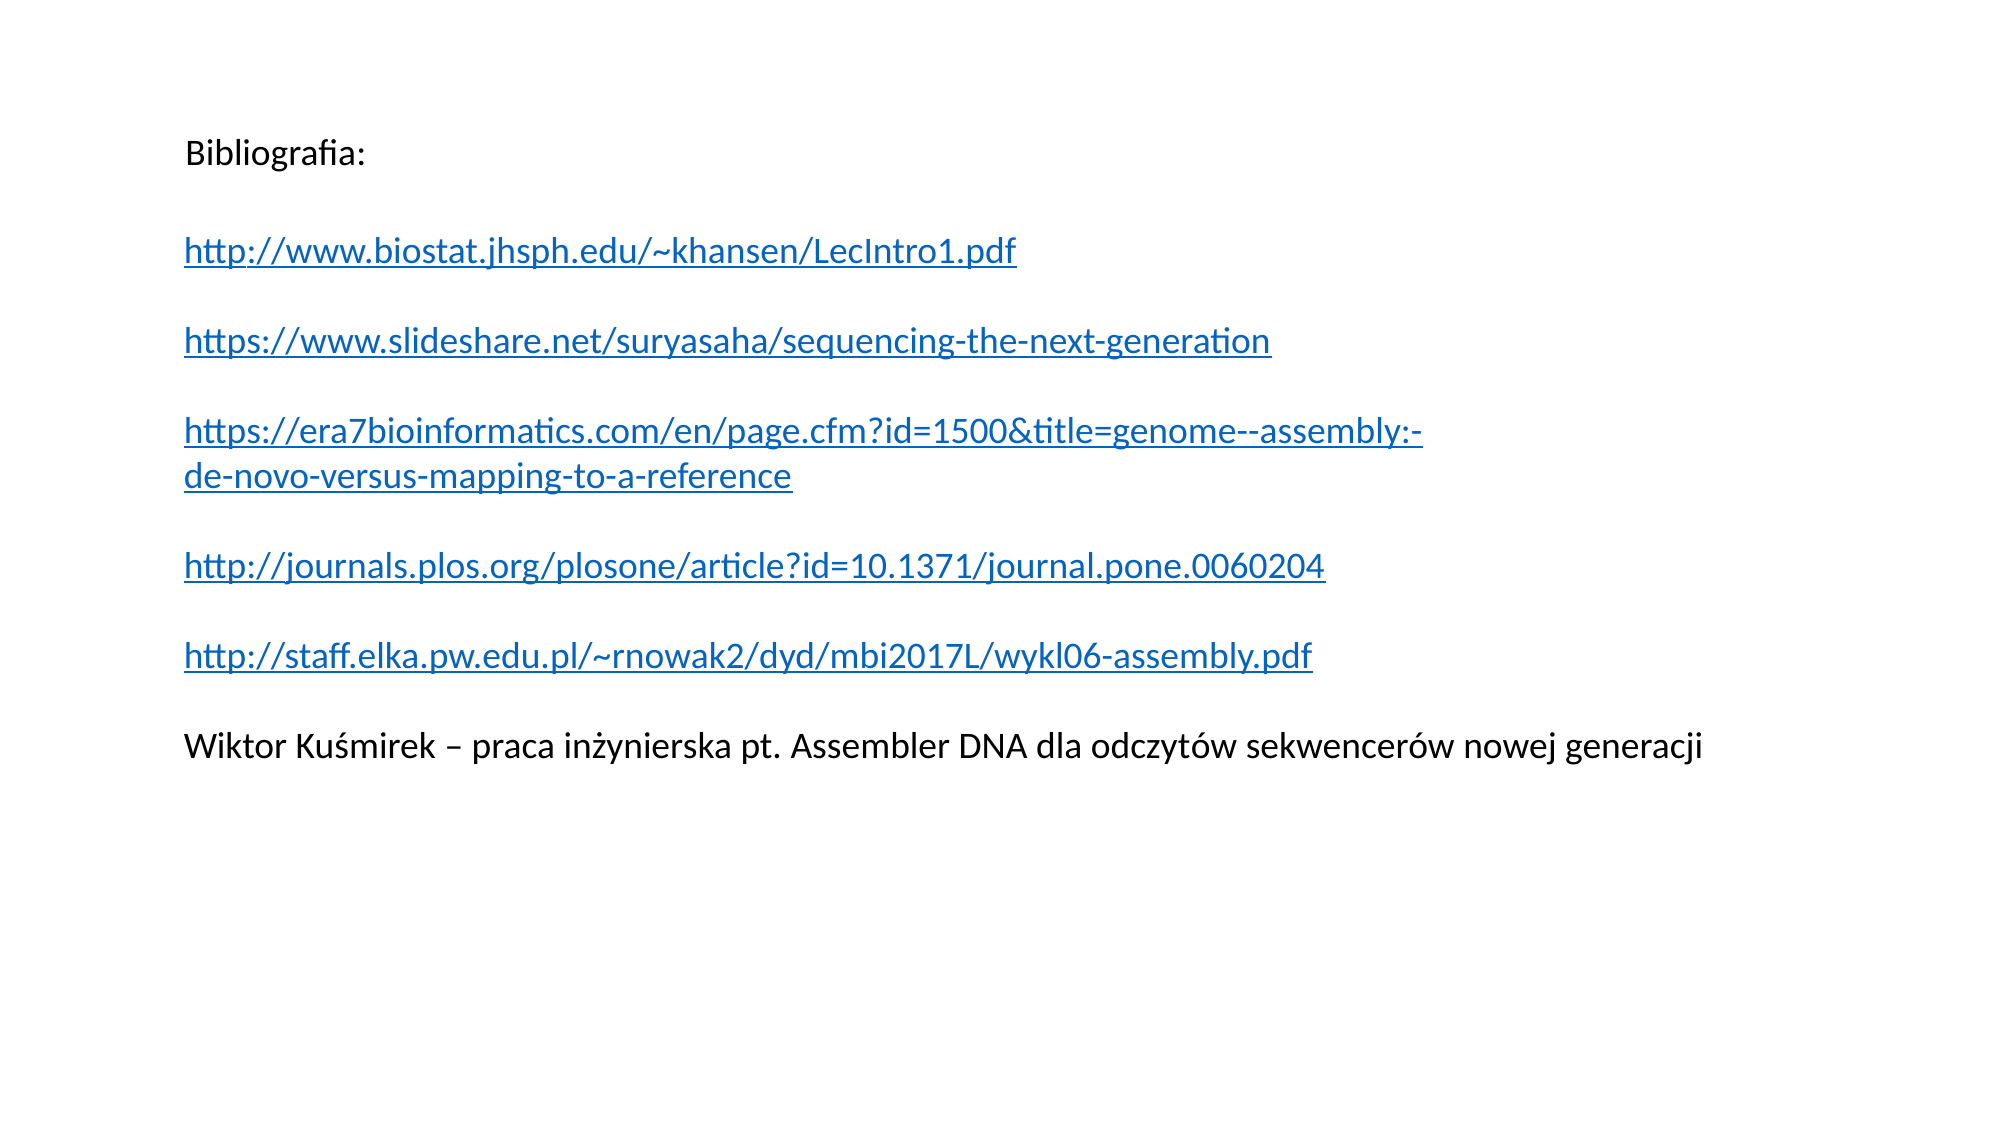

Bibliografia:

http://www.biostat.jhsph.edu/~khansen/LecIntro1.pdf

https://www.slideshare.net/suryasaha/sequencing-the-next-generation

https://era7bioinformatics.com/en/page.cfm?id=1500&title=genome--assembly:-de-novo-versus-mapping-to-a-reference

http://journals.plos.org/plosone/article?id=10.1371/journal.pone.0060204

http://staff.elka.pw.edu.pl/~rnowak2/dyd/mbi2017L/wykl06-assembly.pdf

Wiktor Kuśmirek – praca inżynierska pt. Assembler DNA dla odczytów sekwencerów nowej generacji